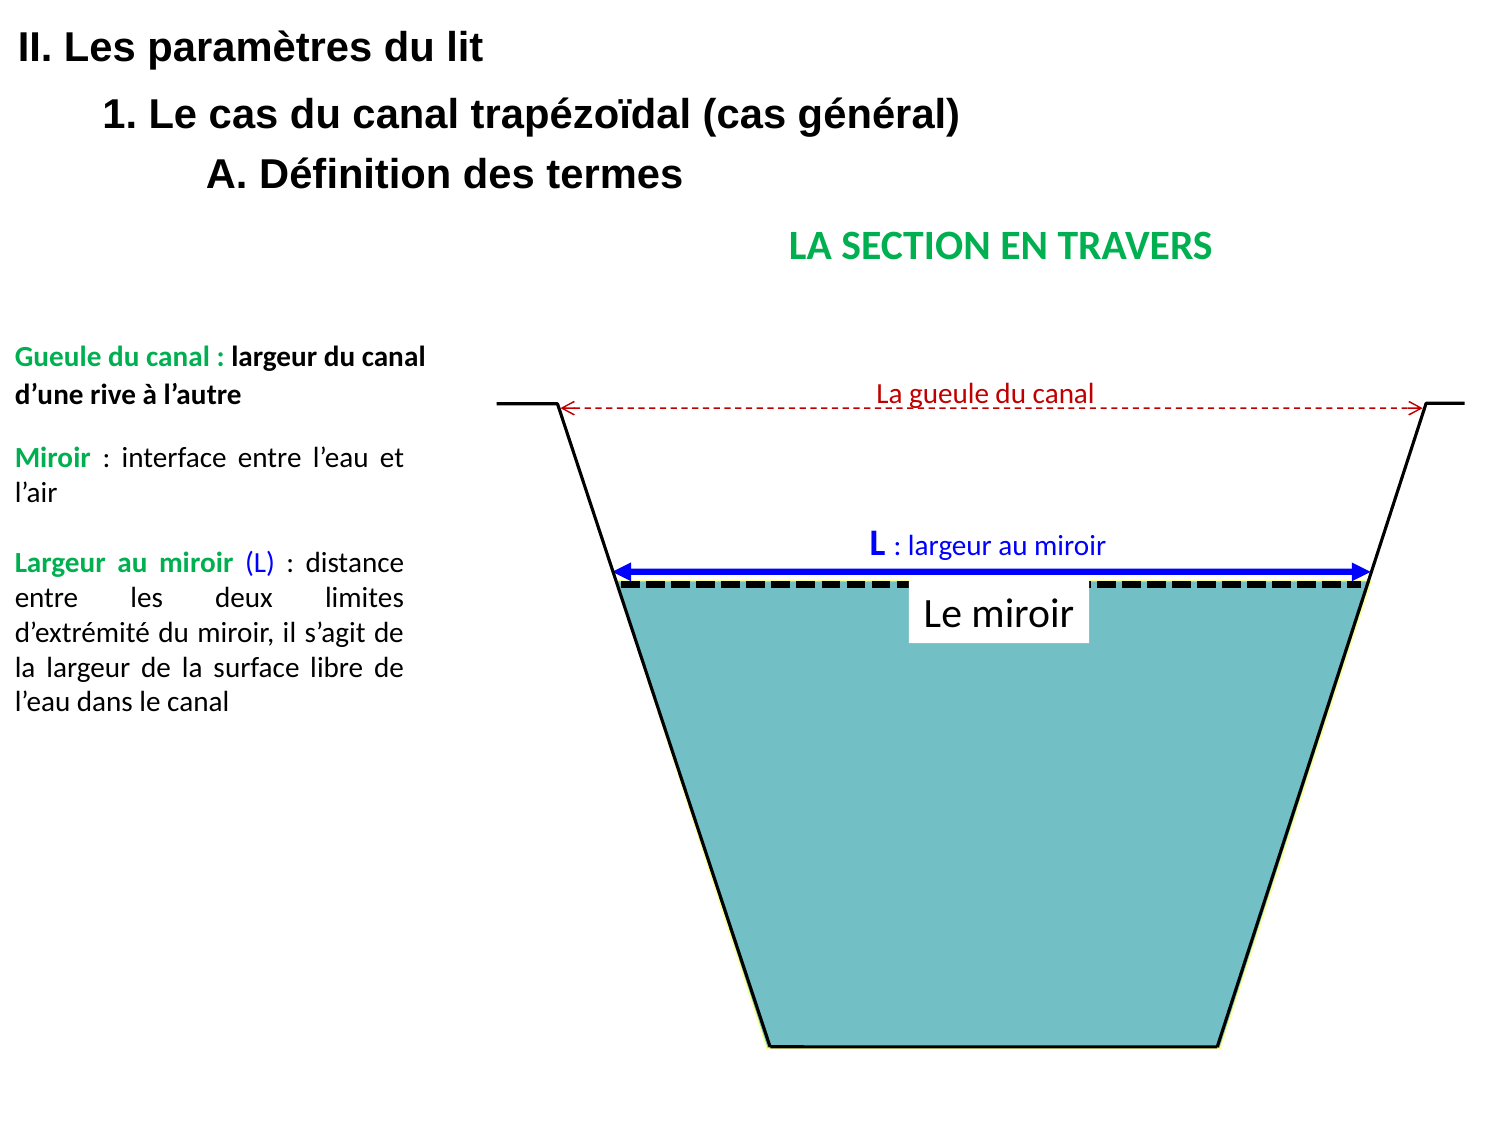

II. Les paramètres du lit
	1. Le cas du canal trapézoïdal (cas général)
	A. Définition des termes
LA SECTION EN TRAVERS
Gueule du canal : largeur du canal d’une rive à l’autre
La gueule du canal

Miroir : interface entre l’eau et l’air

Largeur au miroir (L) : distance entre les deux limites d’extrémité du miroir, il s’agit de la largeur de la surface libre de l’eau dans le canal
L : largeur au miroir

Le miroir